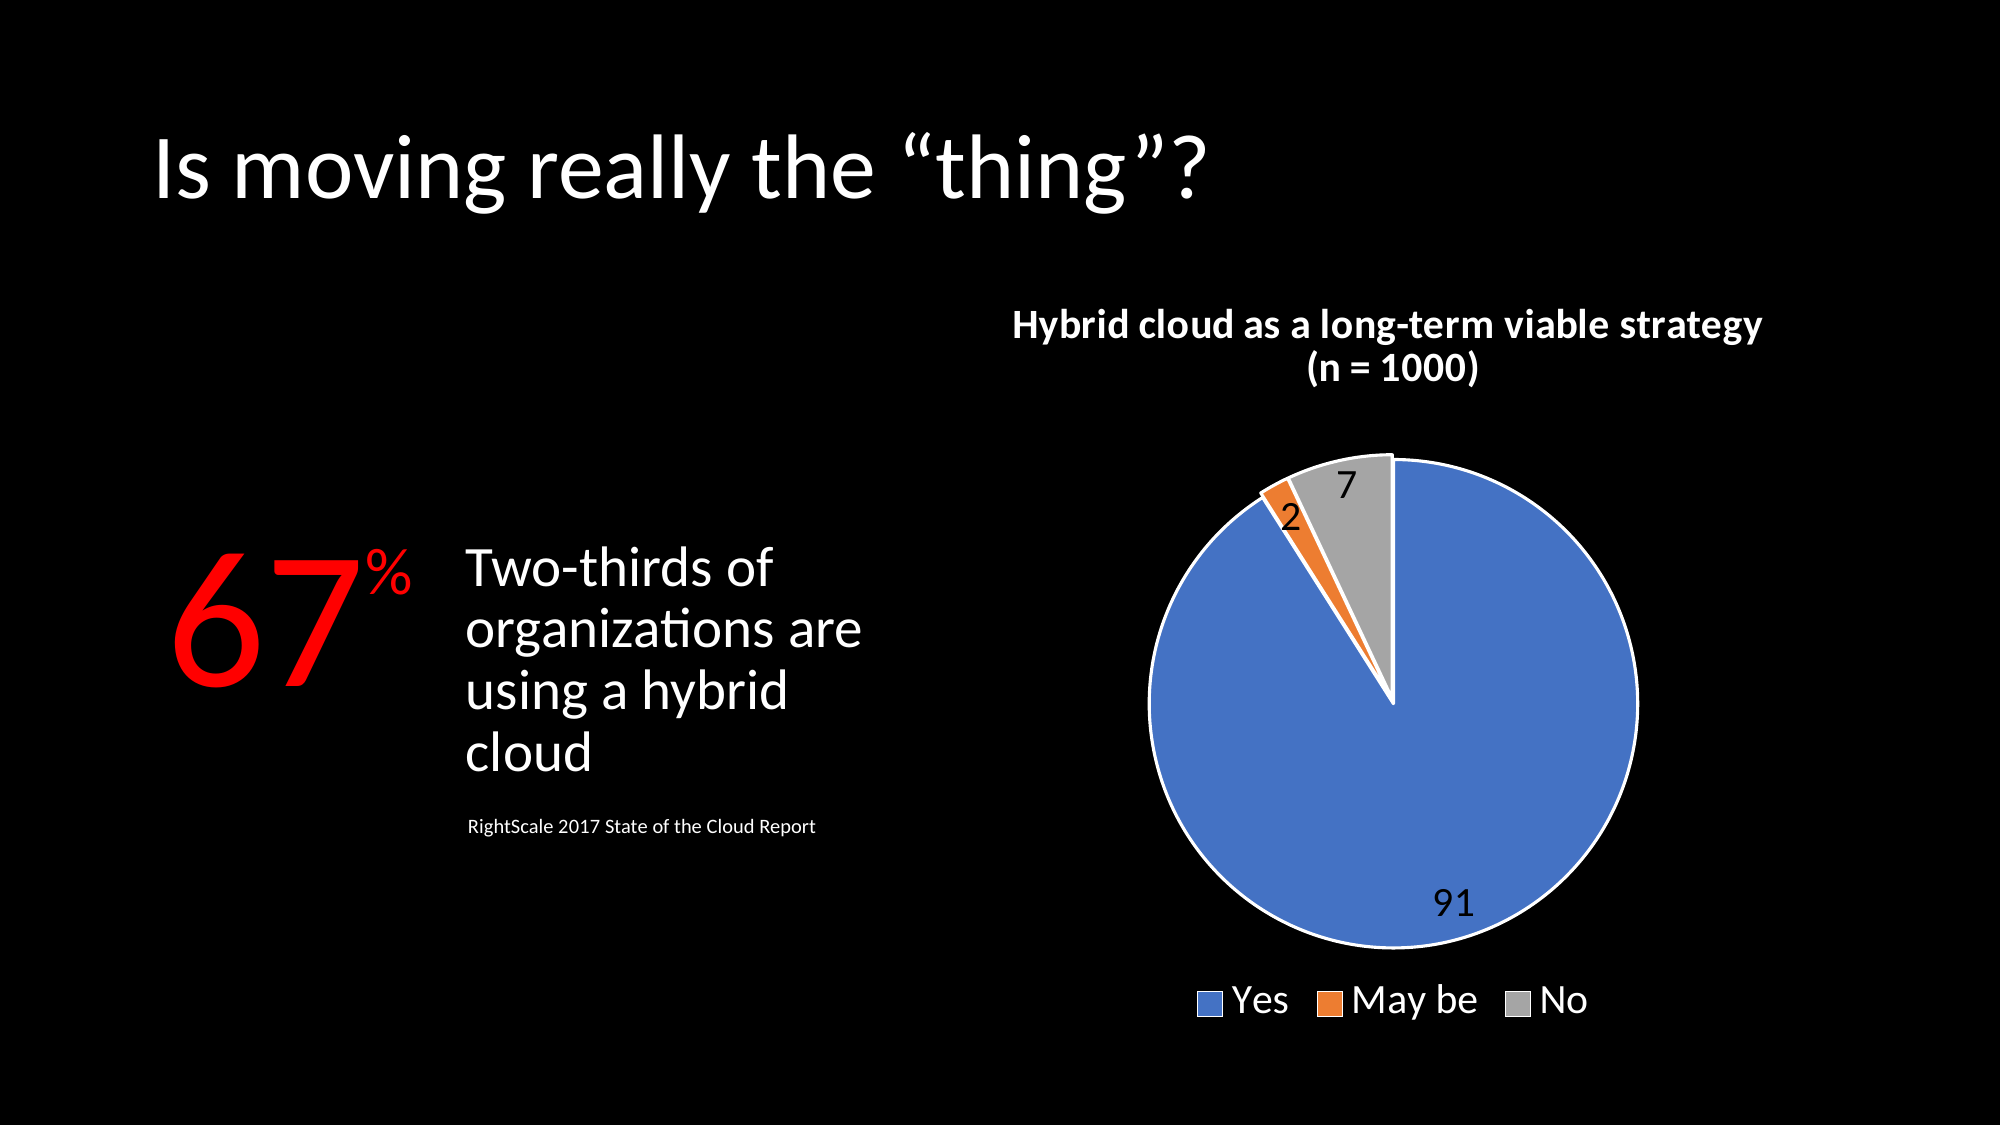

# Is moving really the “thing”?

### Chart: Hybrid cloud as a long-term viable strategy
(n = 1000)

| Category | Column1 |
|---|---|
| Yes | 91.0 |
| May be | 2.0 |
| No | 7.0 |
67%
Two-thirds of organizations are using a hybrid cloud
RightScale 2017 State of the Cloud Report